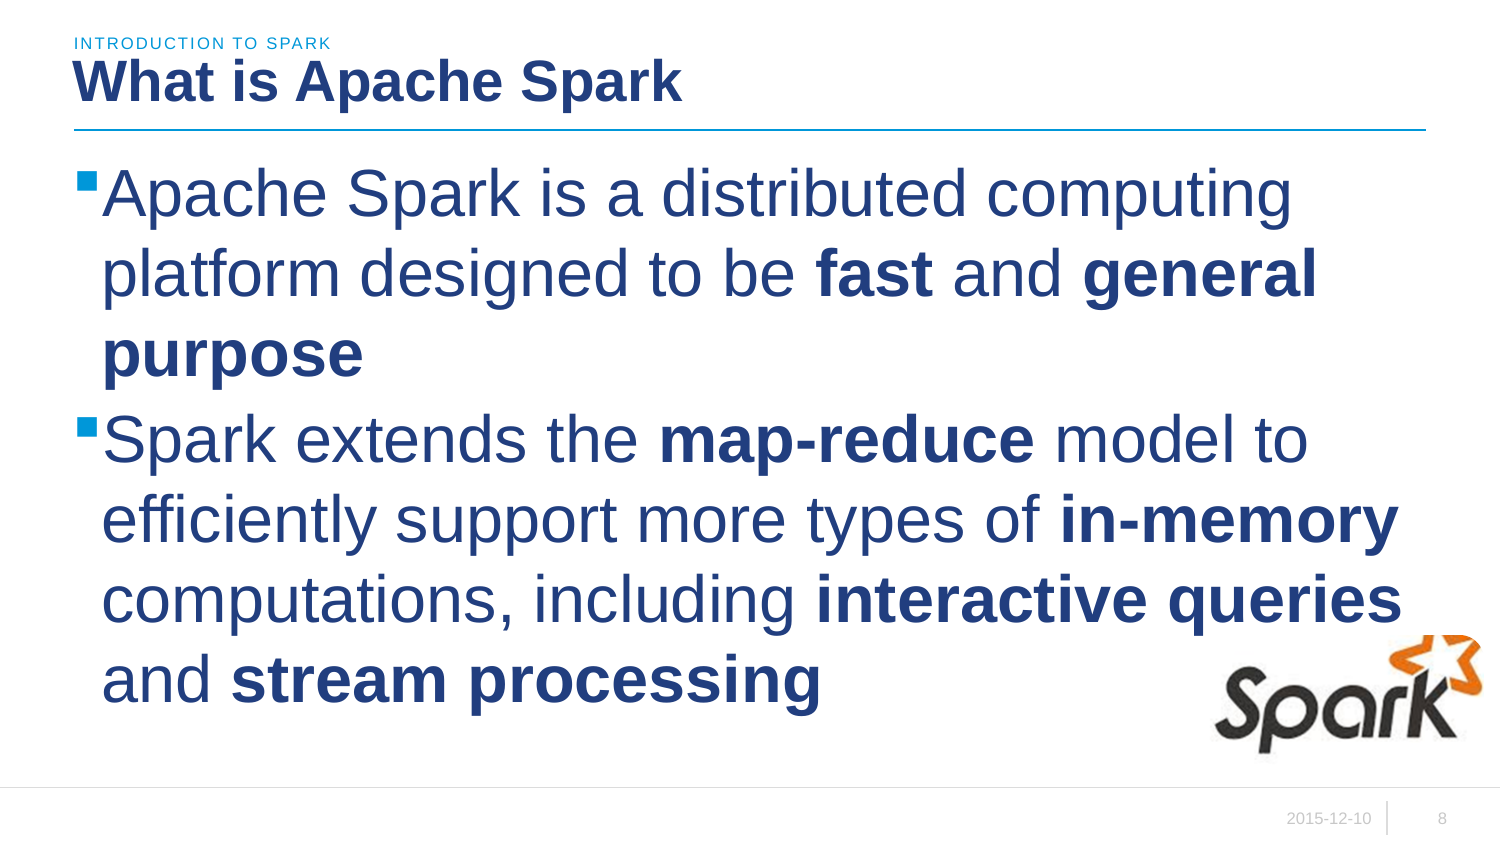

introduction to spark
# What is Apache Spark
Apache Spark is a distributed computing platform designed to be fast and general purpose
Spark extends the map-reduce model to efficiently support more types of in-memory computations, including interactive queries and stream processing